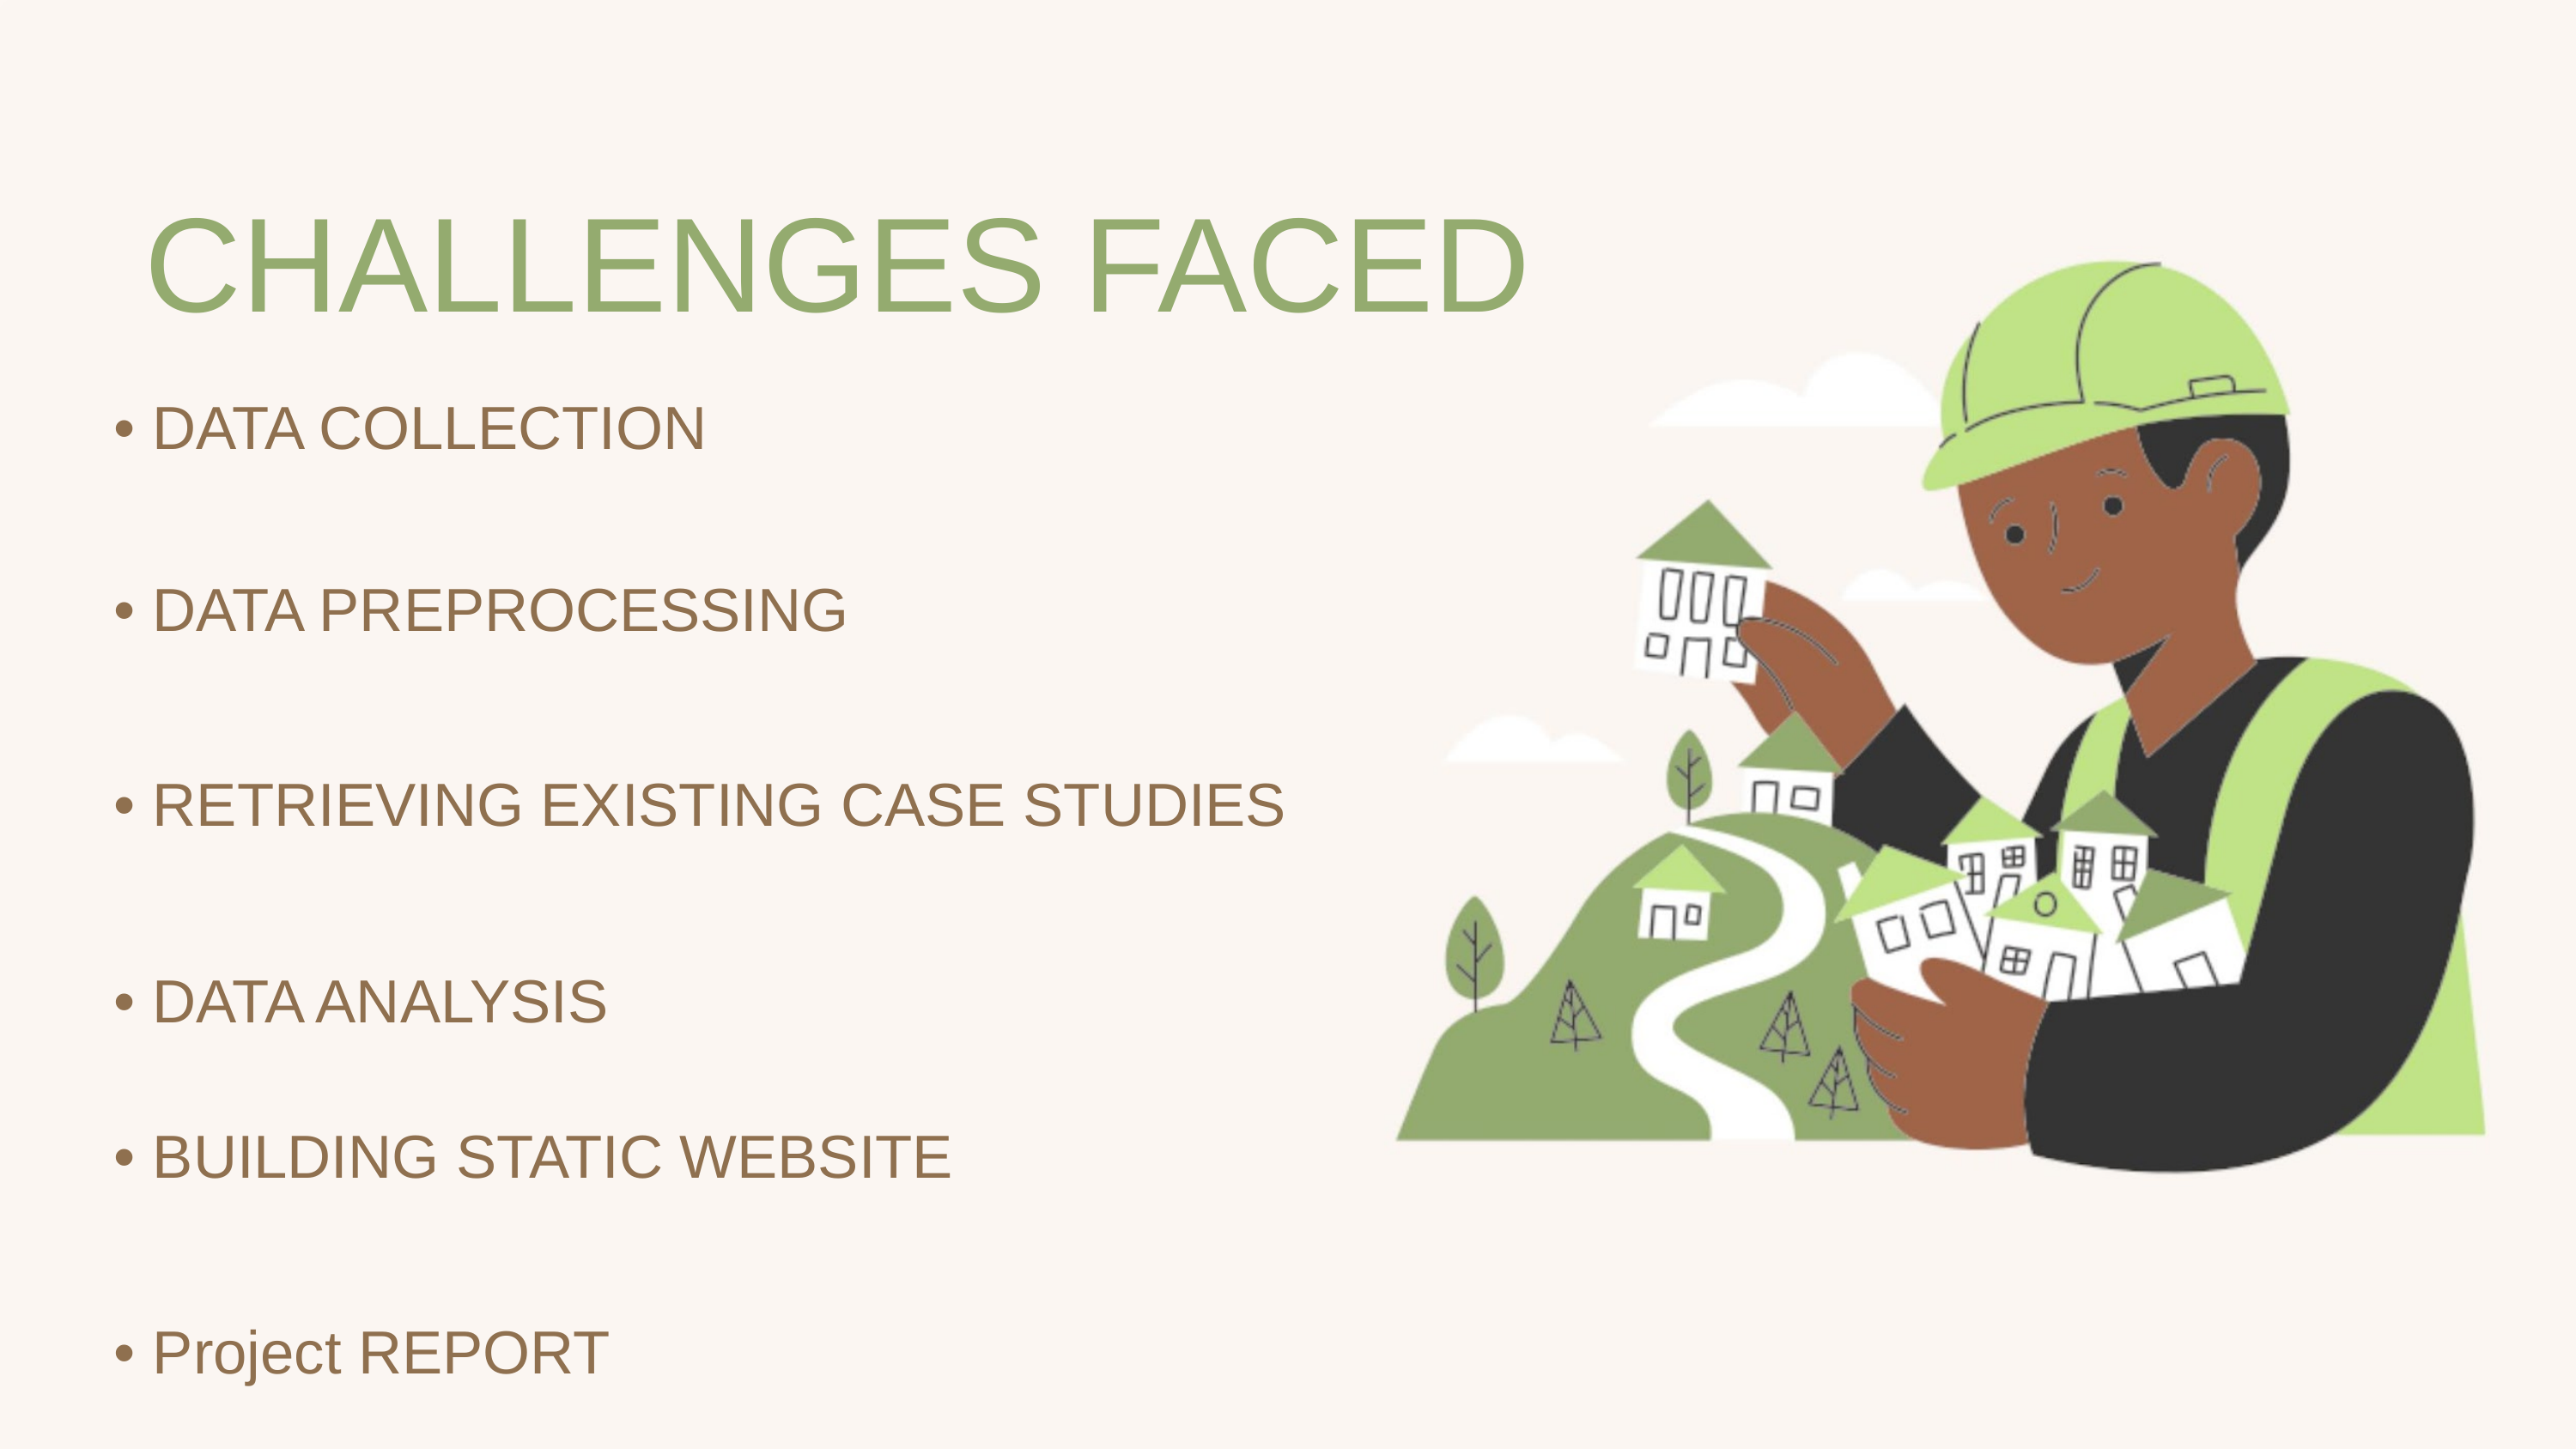

CHALLENGES FACED
• DATA COLLECTION
• DATA PREPROCESSING
• RETRIEVING EXISTING CASE STUDIES
• DATA ANALYSIS
• BUILDING STATIC WEBSITE
• Project REPORT